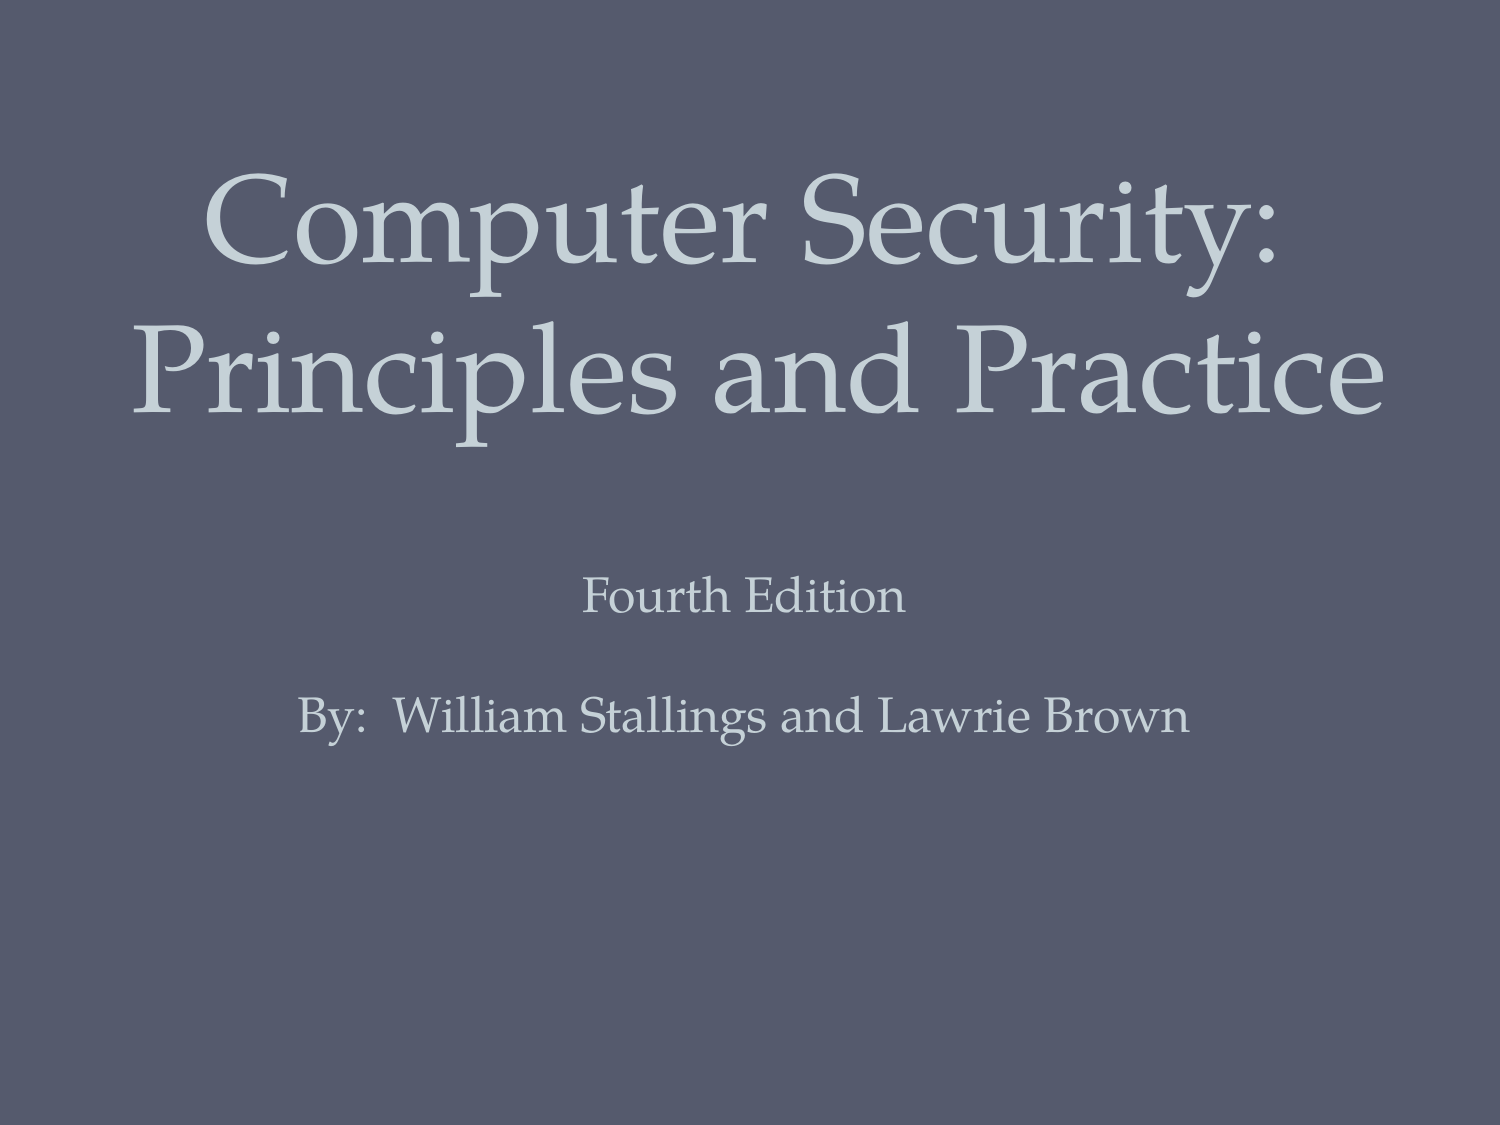

Computer Security:
 Principles and Practice

Fourth Edition

By:  William Stallings and Lawrie Brown